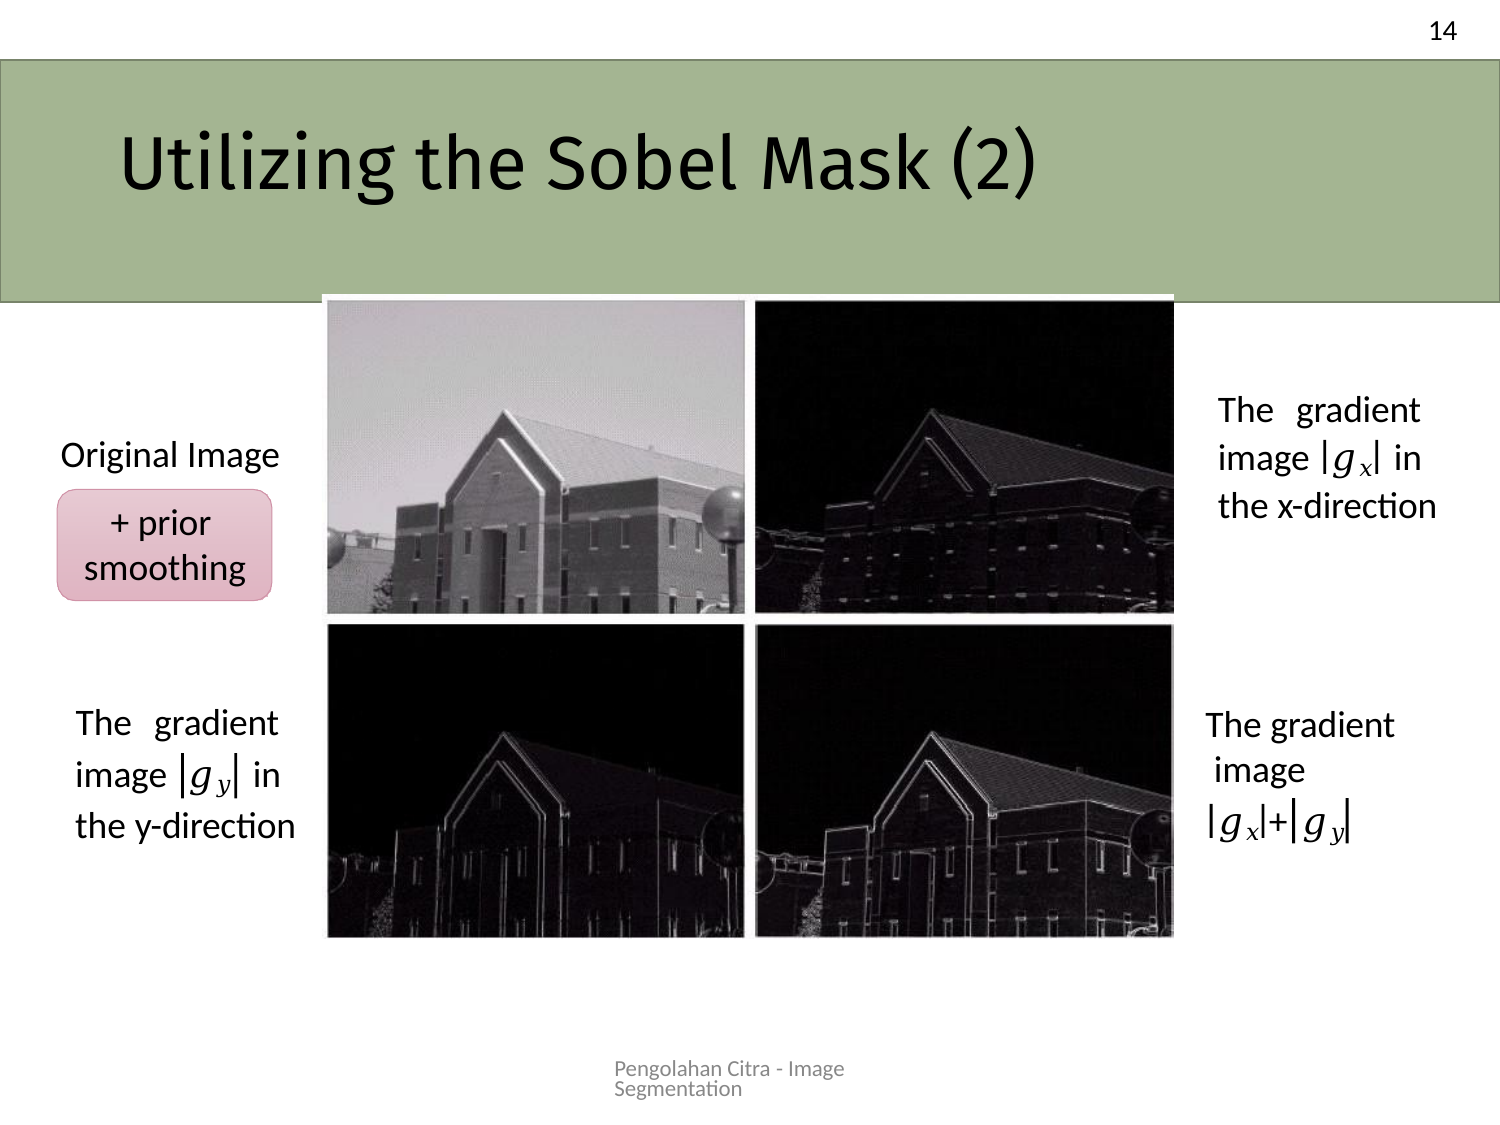

14
# Utilizing the Sobel Mask (2)

The gradient  image 𝑔𝑥 in  the x-direction
Original Image
+ prior  smoothing

The gradient  image 𝑔𝑦 in  the y-direction

The gradient  image
𝑔𝑥 + 𝑔𝑦

Pengolahan Citra - Image Segmentation